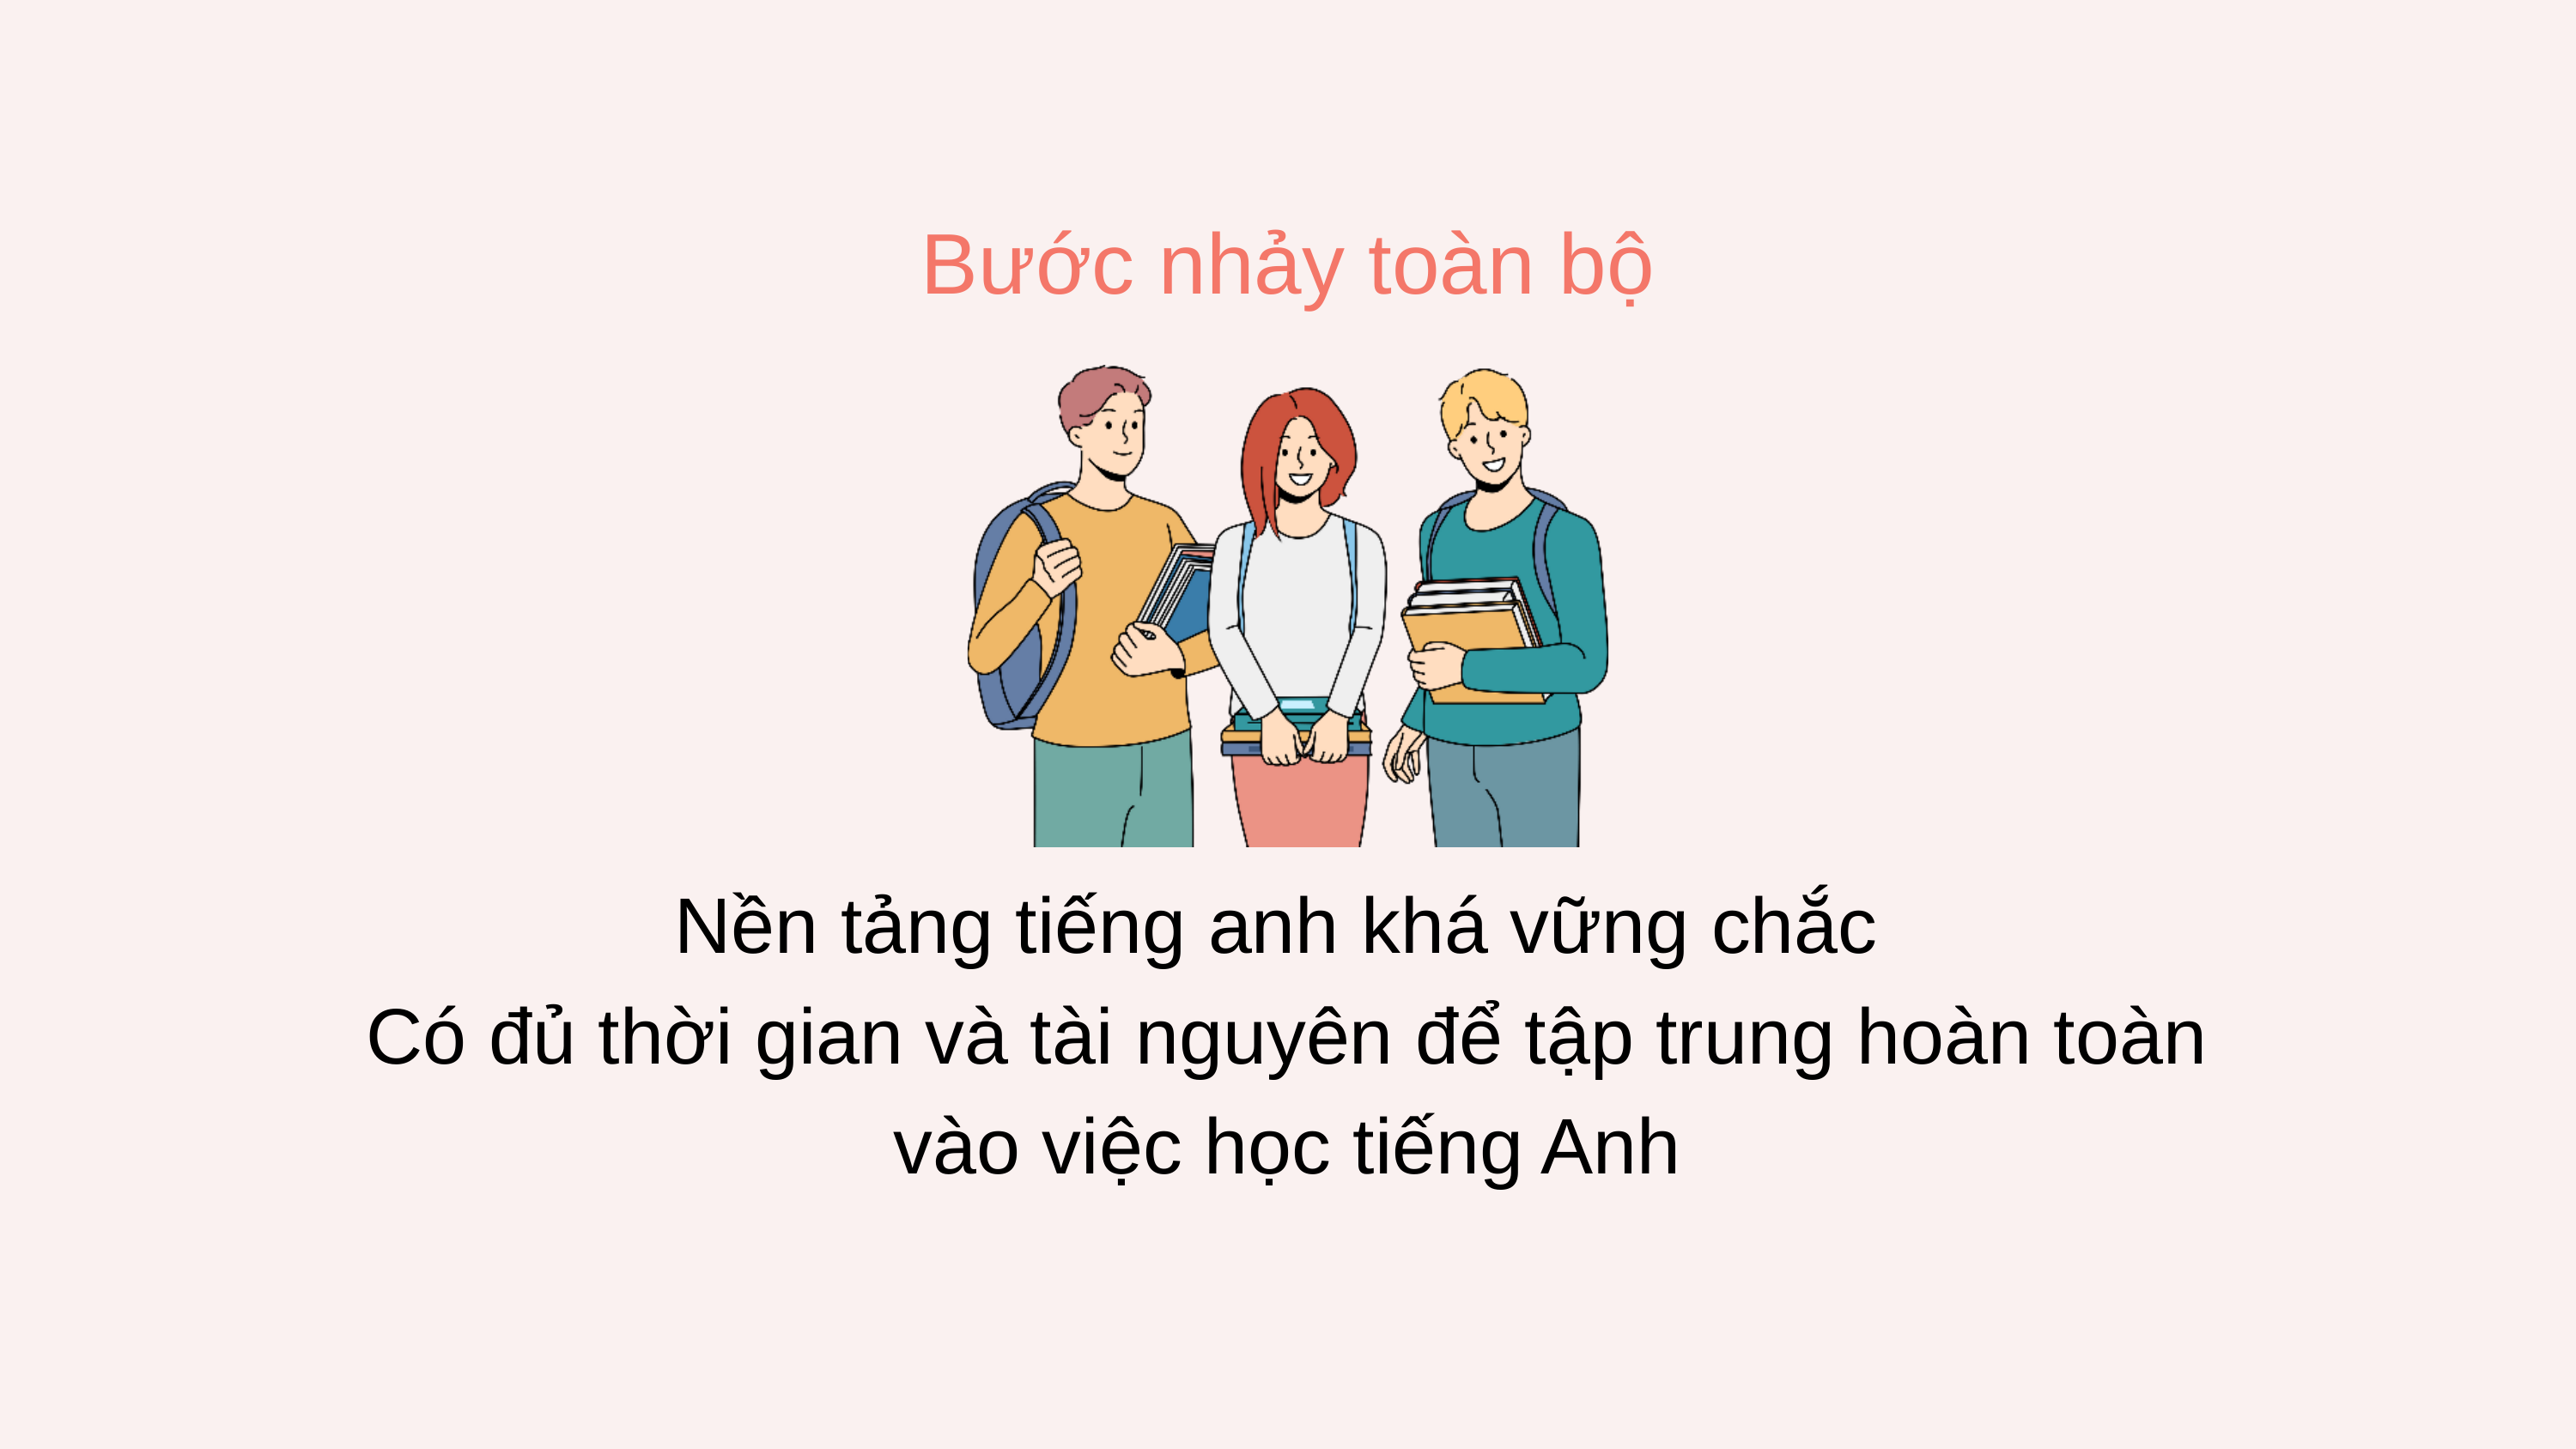

Bước nhảy toàn bộ

Nền tảng tiếng anh khá vững chắc
Có đủ thời gian và tài nguyên để tập trung hoàn toàn vào việc học tiếng Anh